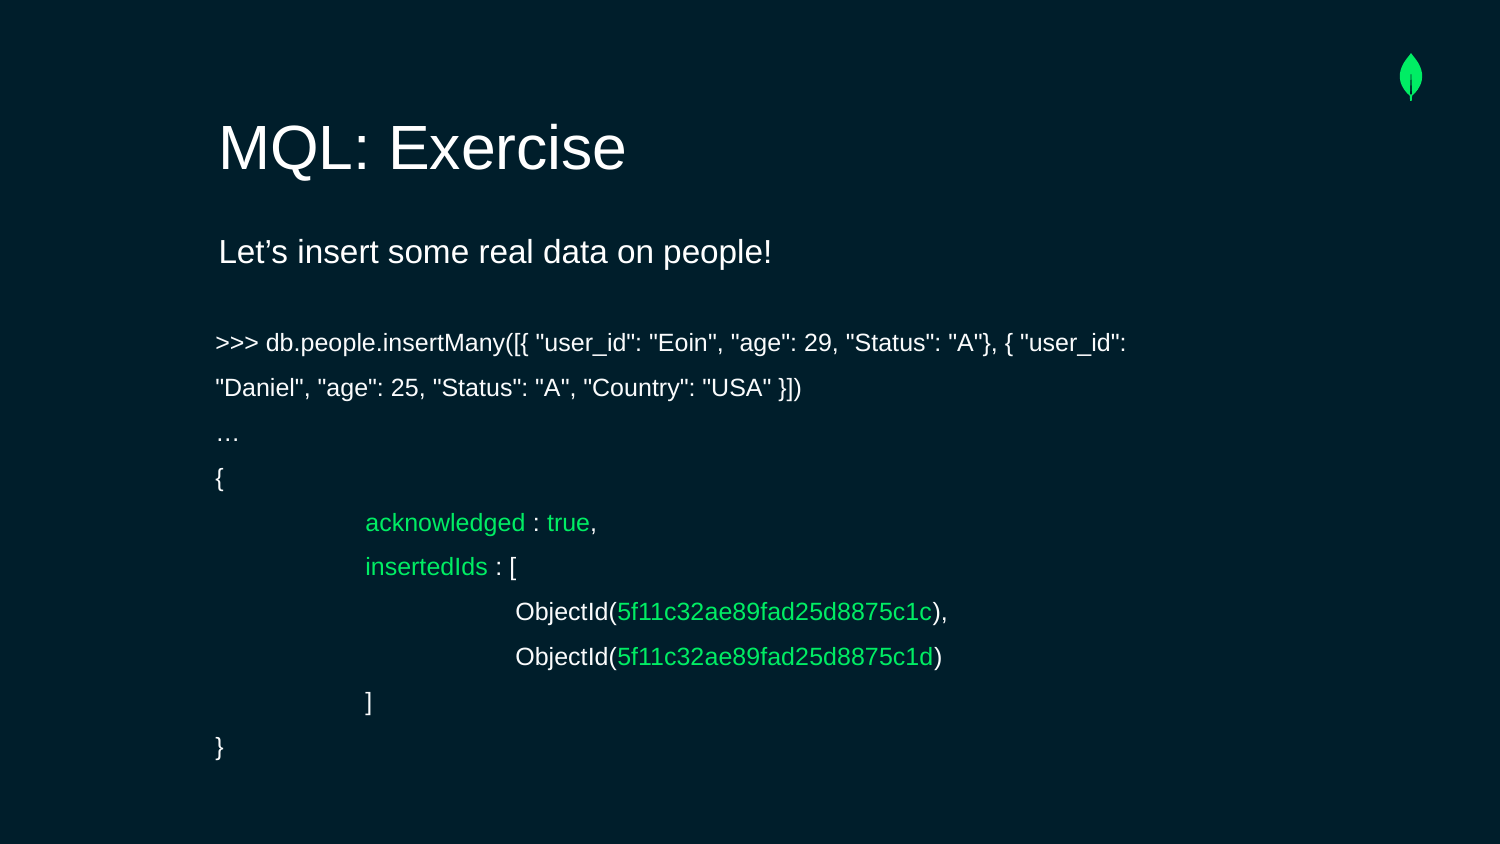

MQL: Exercise
Let’s insert some real data on people!
>>> db.people.insertMany([{ "user_id": "Eoin", "age": 29, "Status": "A"}, { "user_id": "Daniel", "age": 25, "Status": "A", "Country": "USA" }])
…
{
	acknowledged : true,
	insertedIds : [
		ObjectId(5f11c32ae89fad25d8875c1c),
		ObjectId(5f11c32ae89fad25d8875c1d)
	]
}